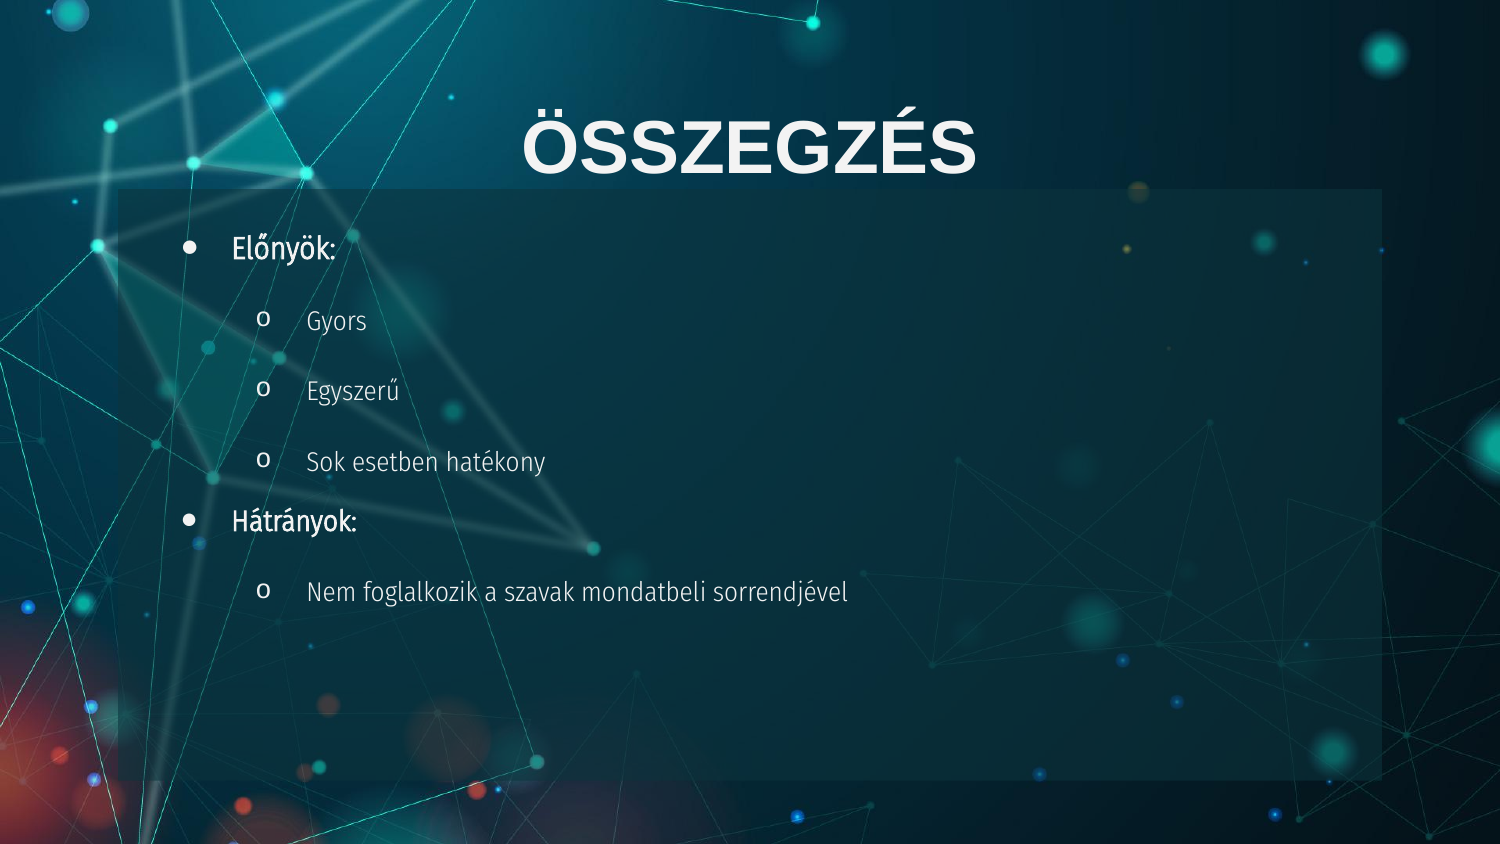

# ÖSSZEGZÉS
Előnyök:
Gyors
Egyszerű
Sok esetben hatékony
Hátrányok:
Nem foglalkozik a szavak mondatbeli sorrendjével